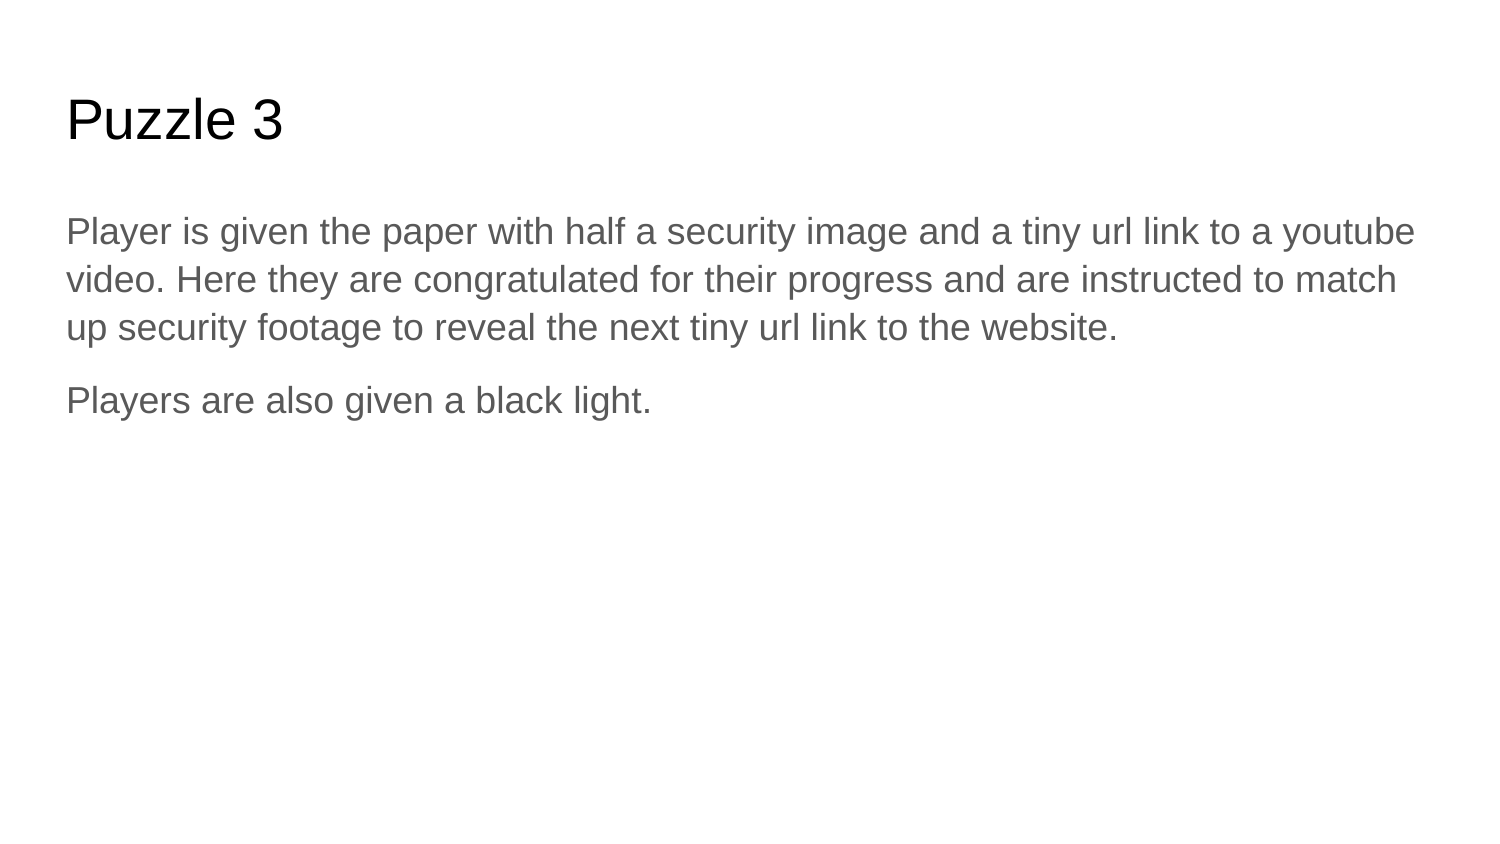

# Puzzle 3
Player is given the paper with half a security image and a tiny url link to a youtube video. Here they are congratulated for their progress and are instructed to match up security footage to reveal the next tiny url link to the website.
Players are also given a black light.